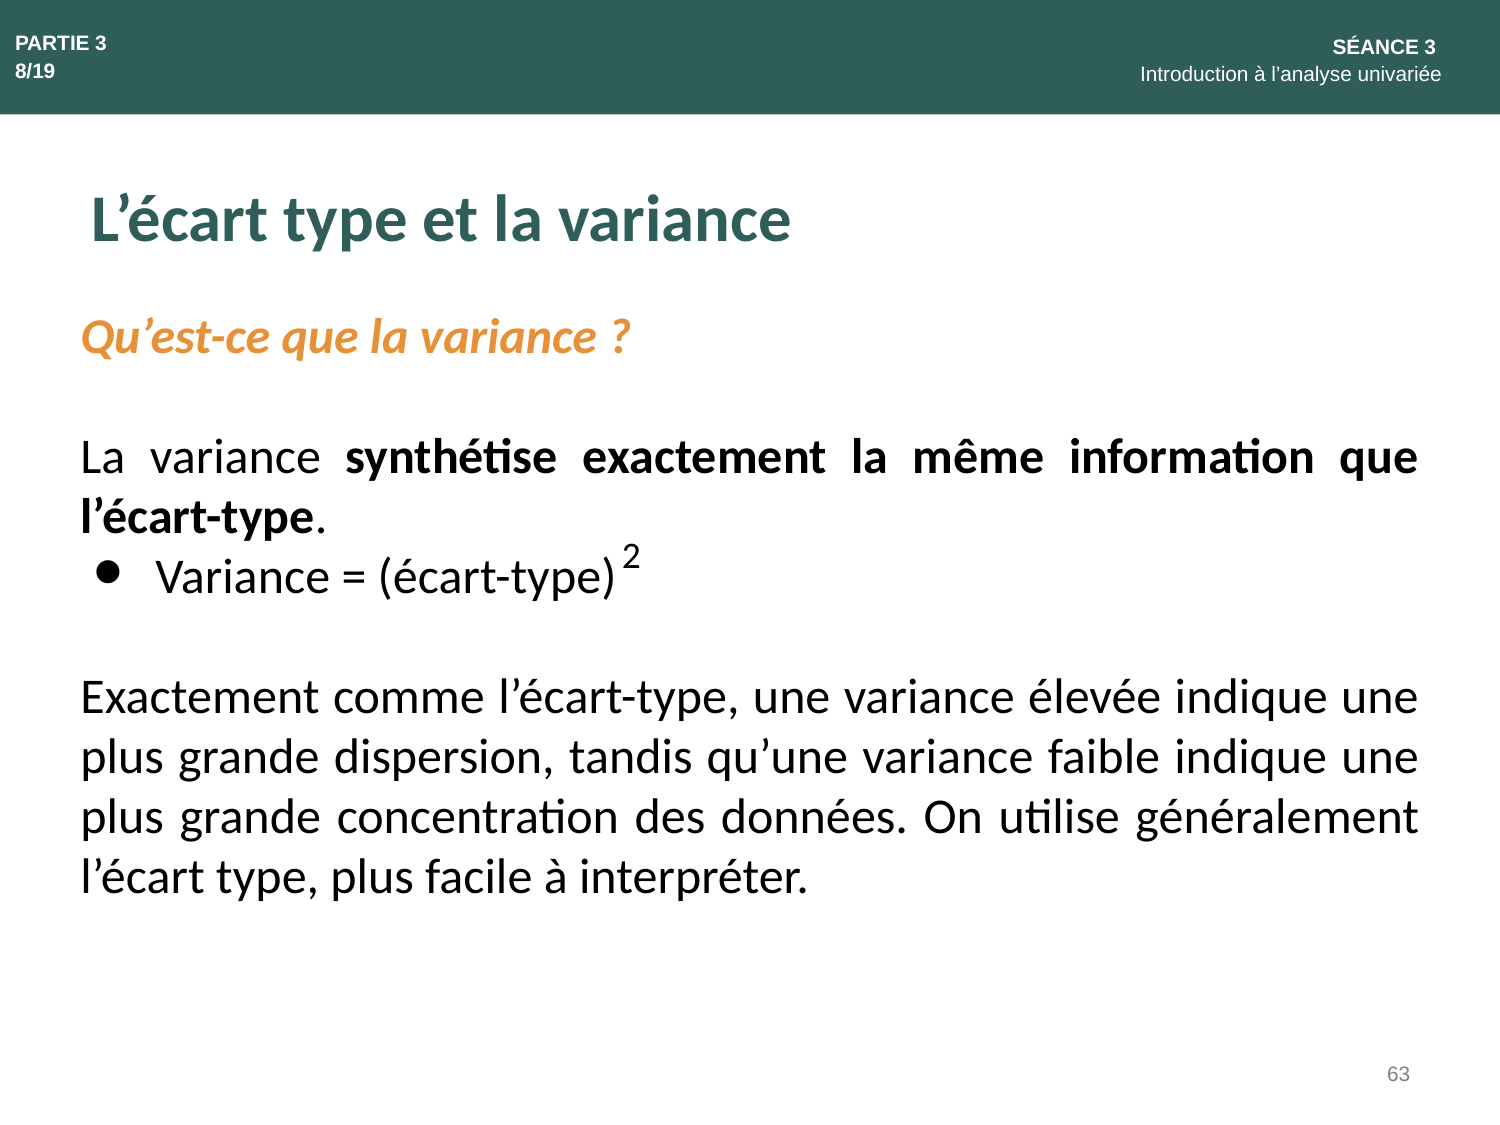

PARTIE 3
8/19

SÉANCE 3
Introduction à l’analyse univariée
L’écart type et la variance

Qu’est-ce que la variance ?

La variance synthétise exactement la même information que l’écart-type.
Variance = (écart-type)

Exactement comme l’écart-type, une variance élevée indique une plus grande dispersion, tandis qu’une variance faible indique une plus grande concentration des données. On utilise généralement l’écart type, plus facile à interpréter.
2
63